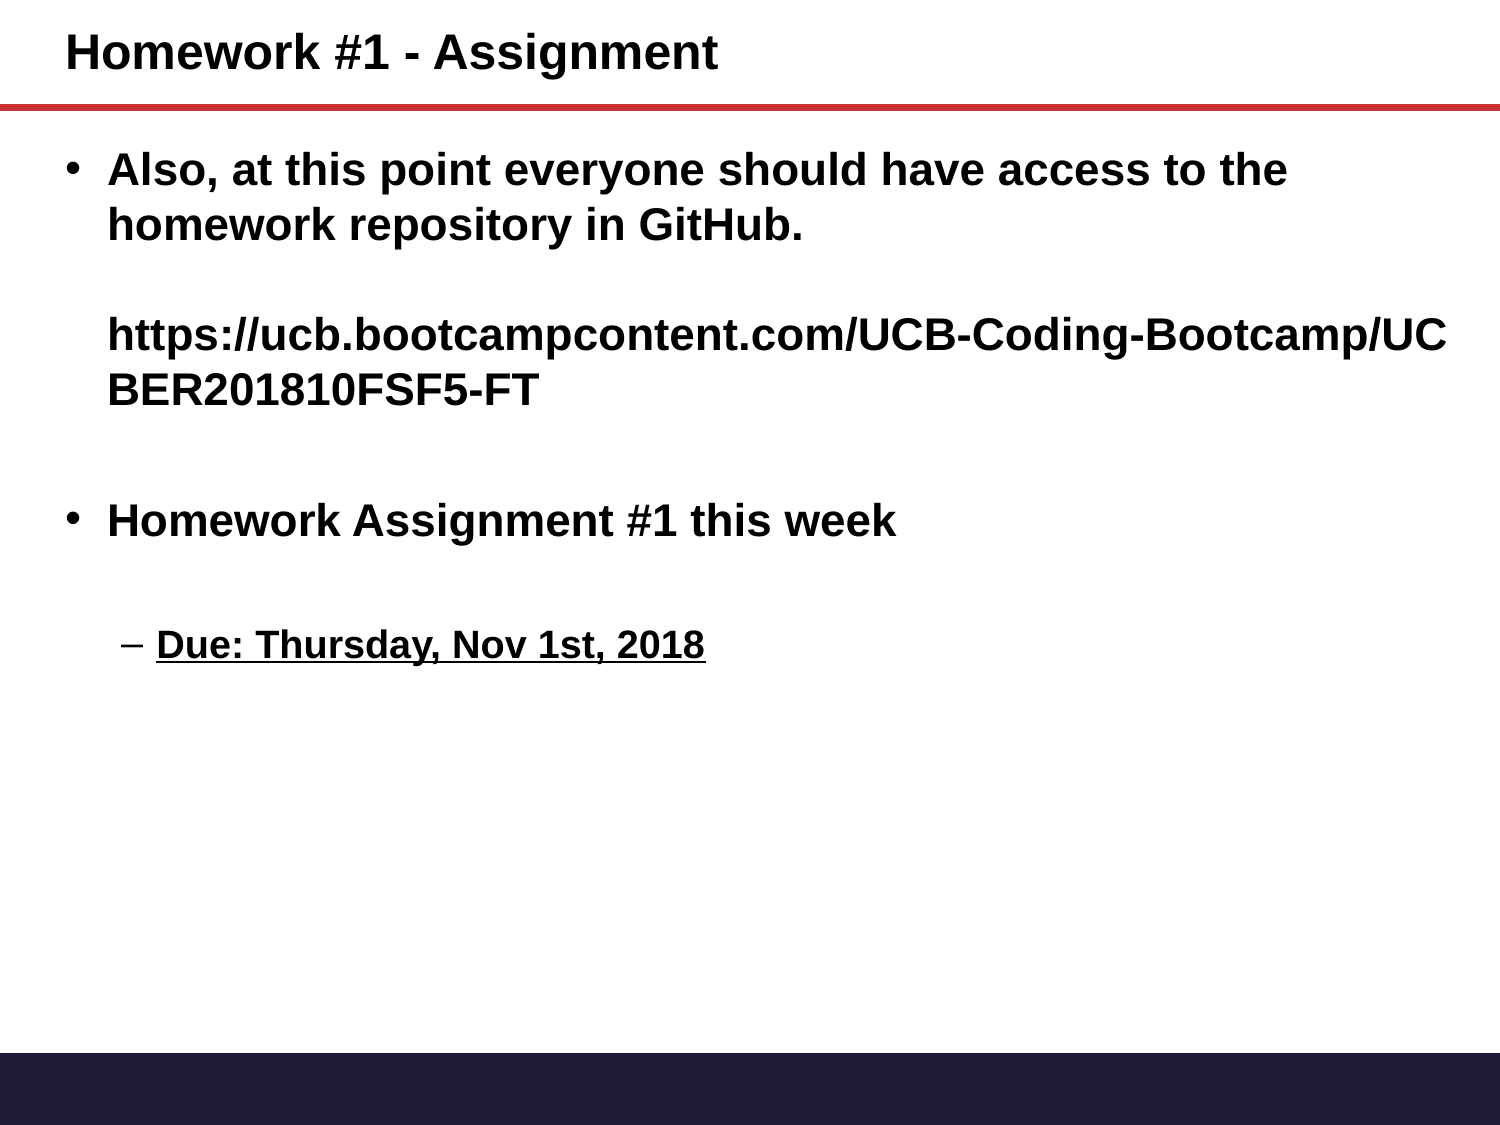

# Homework #1 - Assignment
Also, at this point everyone should have access to the homework repository in GitHub.
https://ucb.bootcampcontent.com/UCB-Coding-Bootcamp/UCBER201810FSF5-FT

Homework Assignment #1 this week

Due: Thursday, Nov 1st, 2018